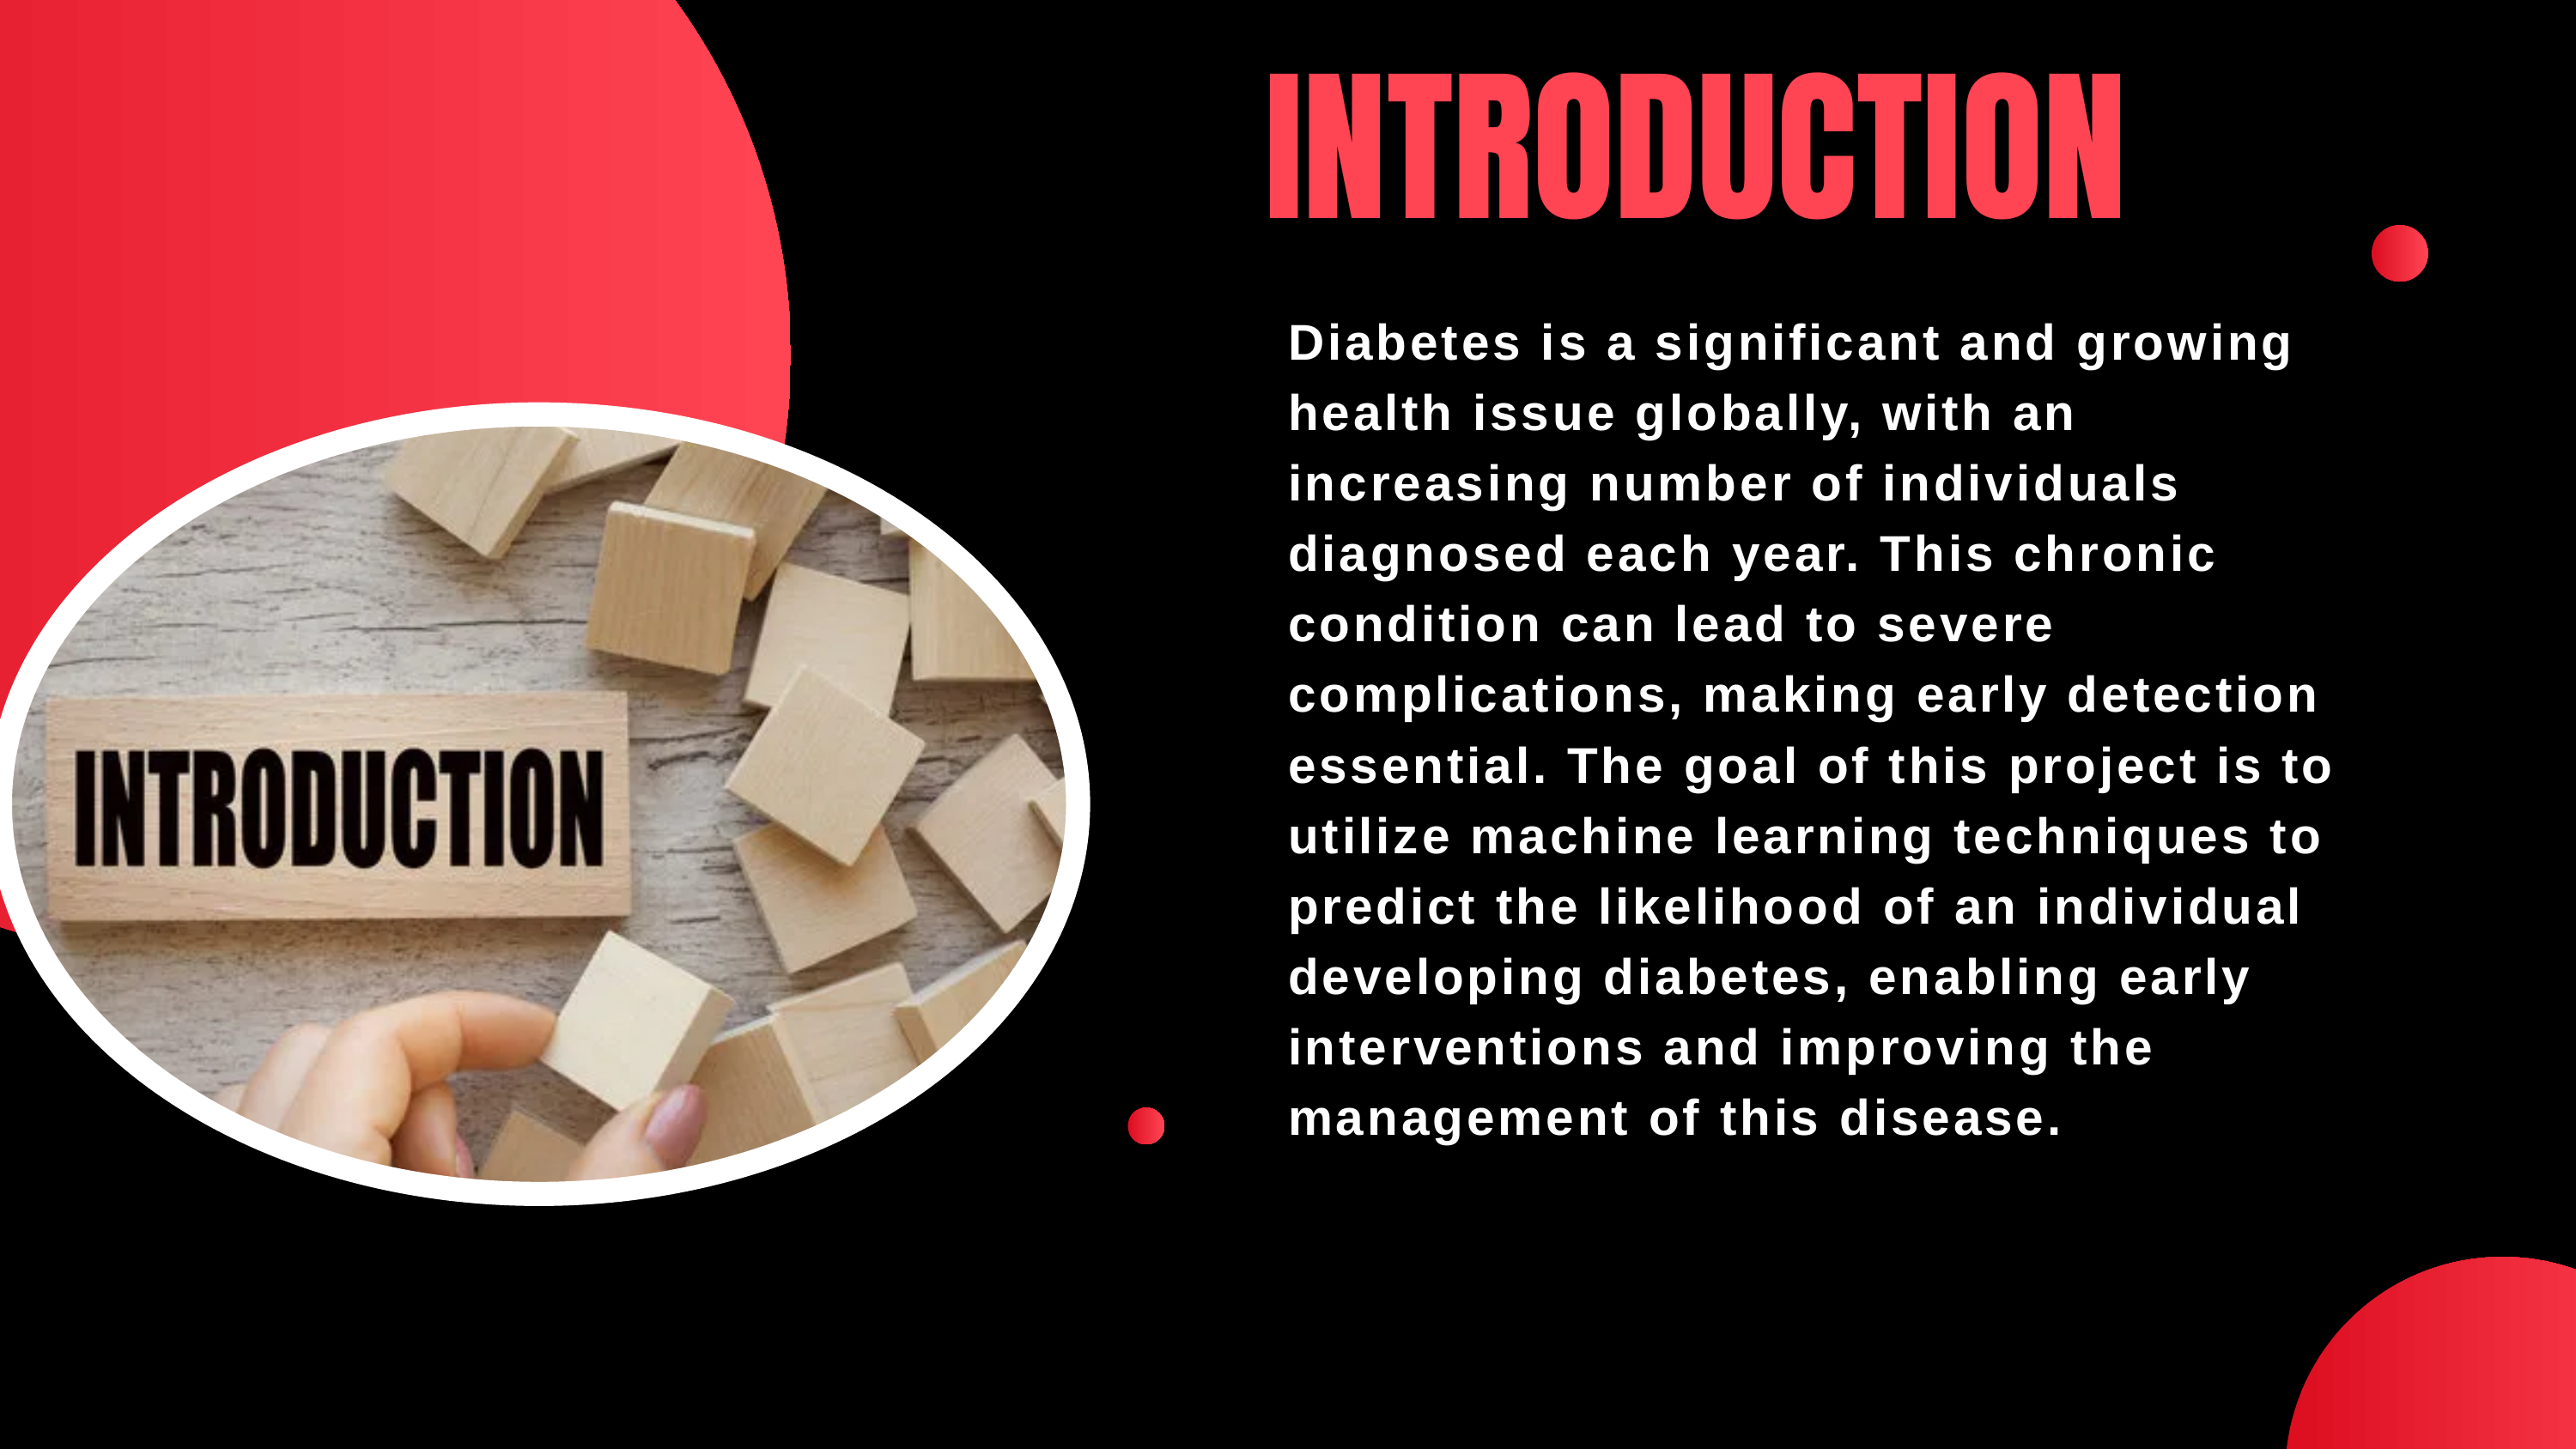

INTRODUCTION

Diabetes is a significant and growing health issue globally, with an increasing number of individuals diagnosed each year. This chronic condition can lead to severe complications, making early detection essential. The goal of this project is to utilize machine learning techniques to predict the likelihood of an individual developing diabetes, enabling early interventions and improving the management of this disease.